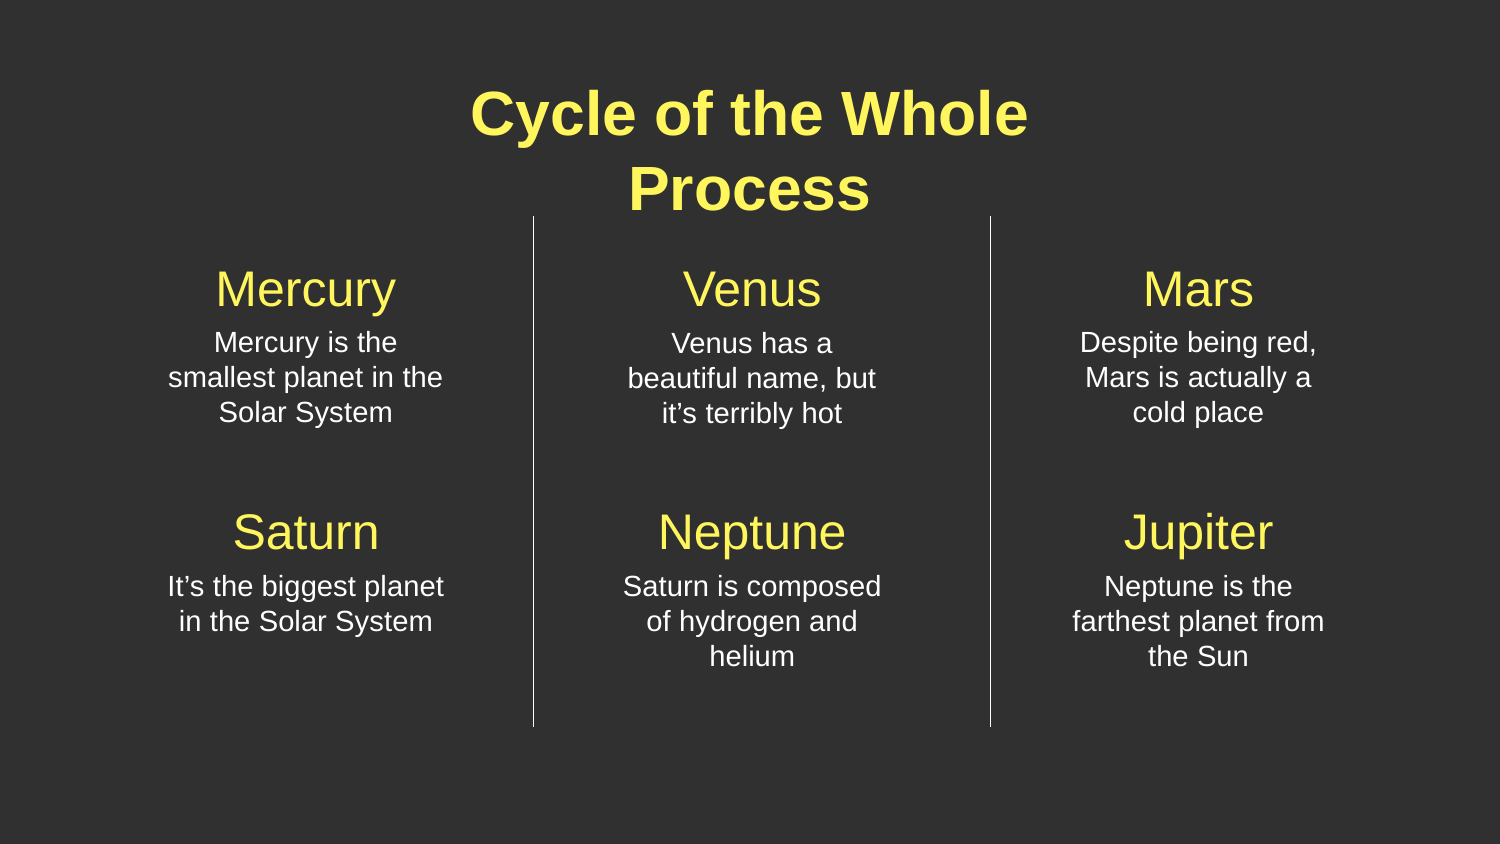

Cycle of the Whole Process
# Mercury
Venus
Mars
Mercury is the smallest planet in the Solar System
Despite being red, Mars is actually a cold place
Venus has a beautiful name, but it’s terribly hot
Saturn
Jupiter
Neptune
It’s the biggest planet in the Solar System
Neptune is the farthest planet from the Sun
Saturn is composed of hydrogen and helium